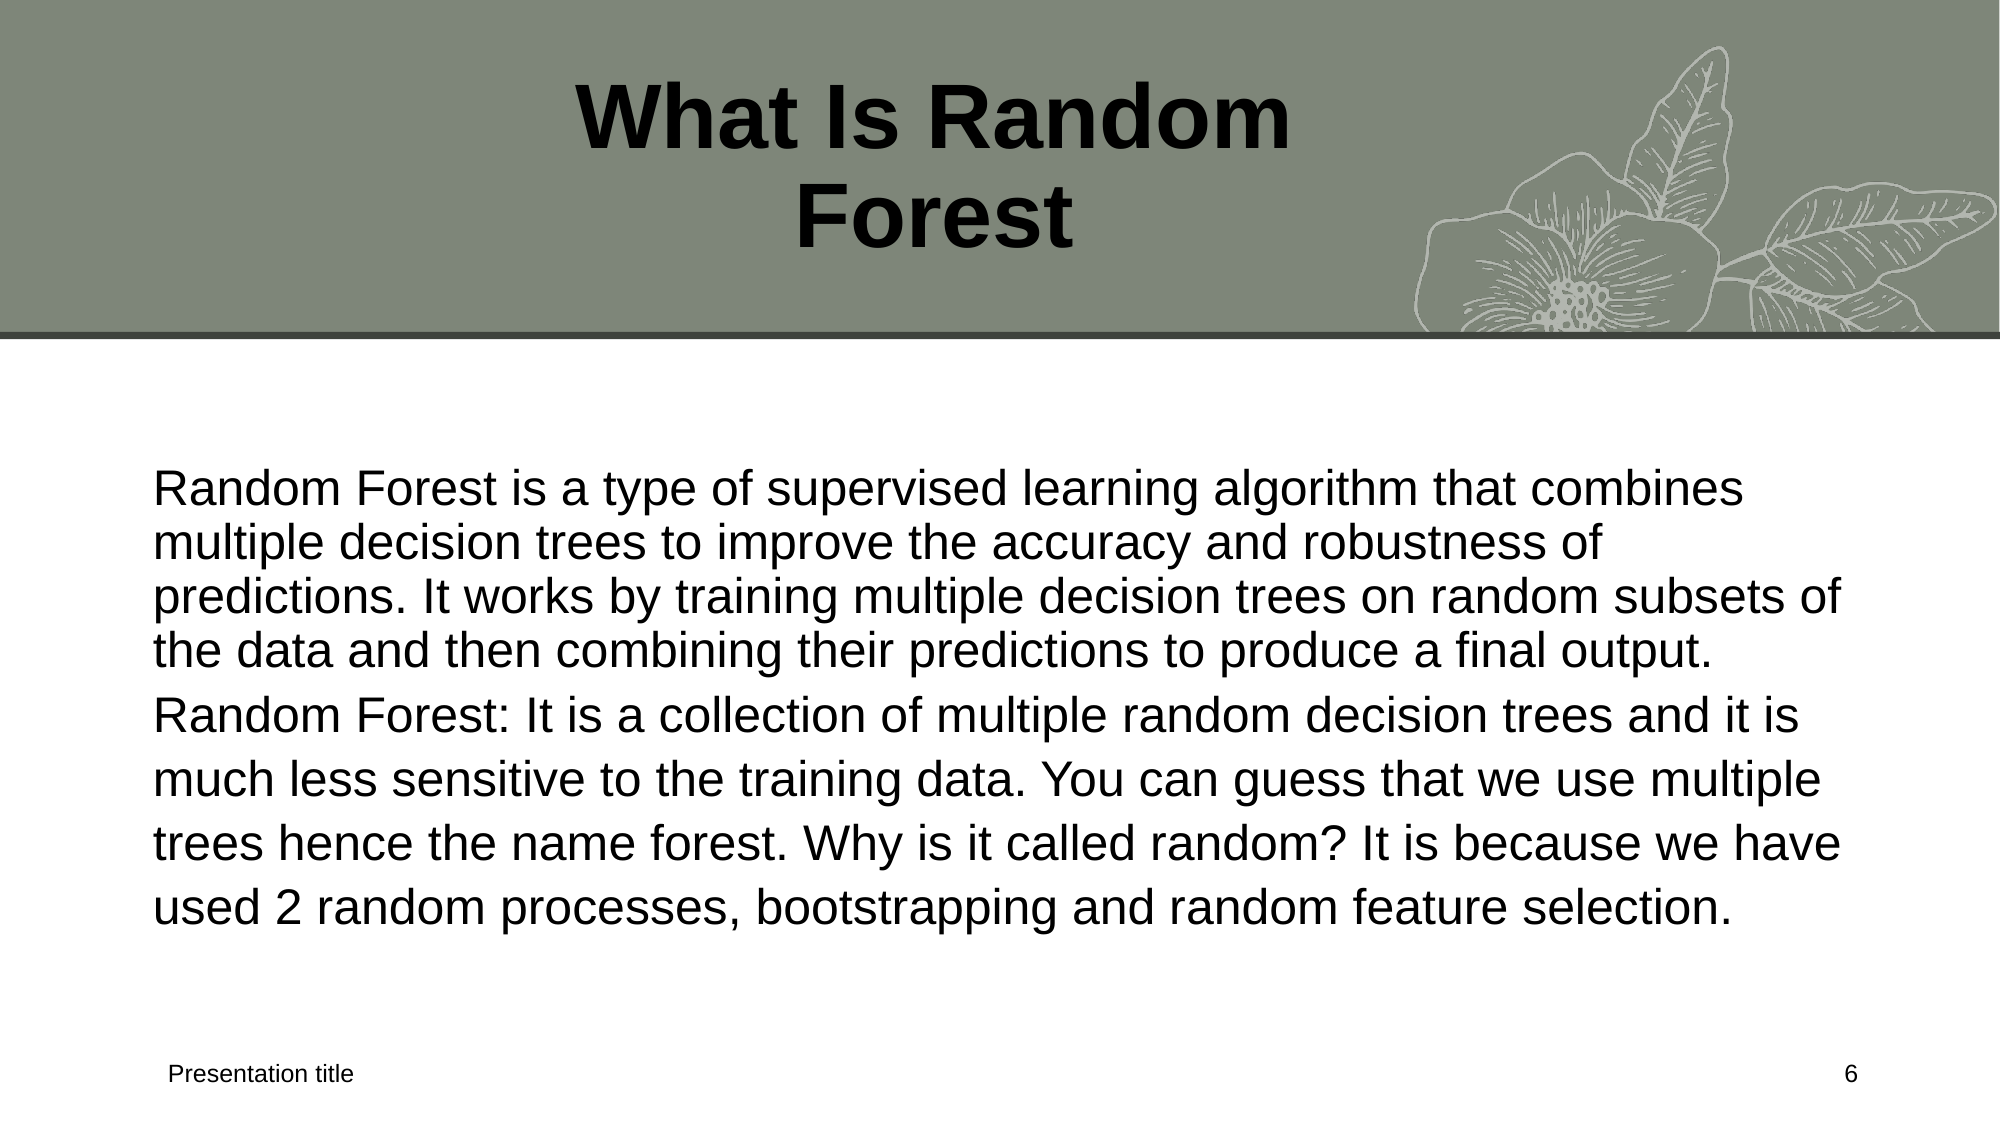

# What Is Random Forest
Random Forest is a type of supervised learning algorithm that combines multiple decision trees to improve the accuracy and robustness of predictions. It works by training multiple decision trees on random subsets of the data and then combining their predictions to produce a final output.
Random Forest: It is a collection of multiple random decision trees and it is much less sensitive to the training data. You can guess that we use multiple trees hence the name forest. Why is it called random? It is because we have used 2 random processes, bootstrapping and random feature selection.
Presentation title
6